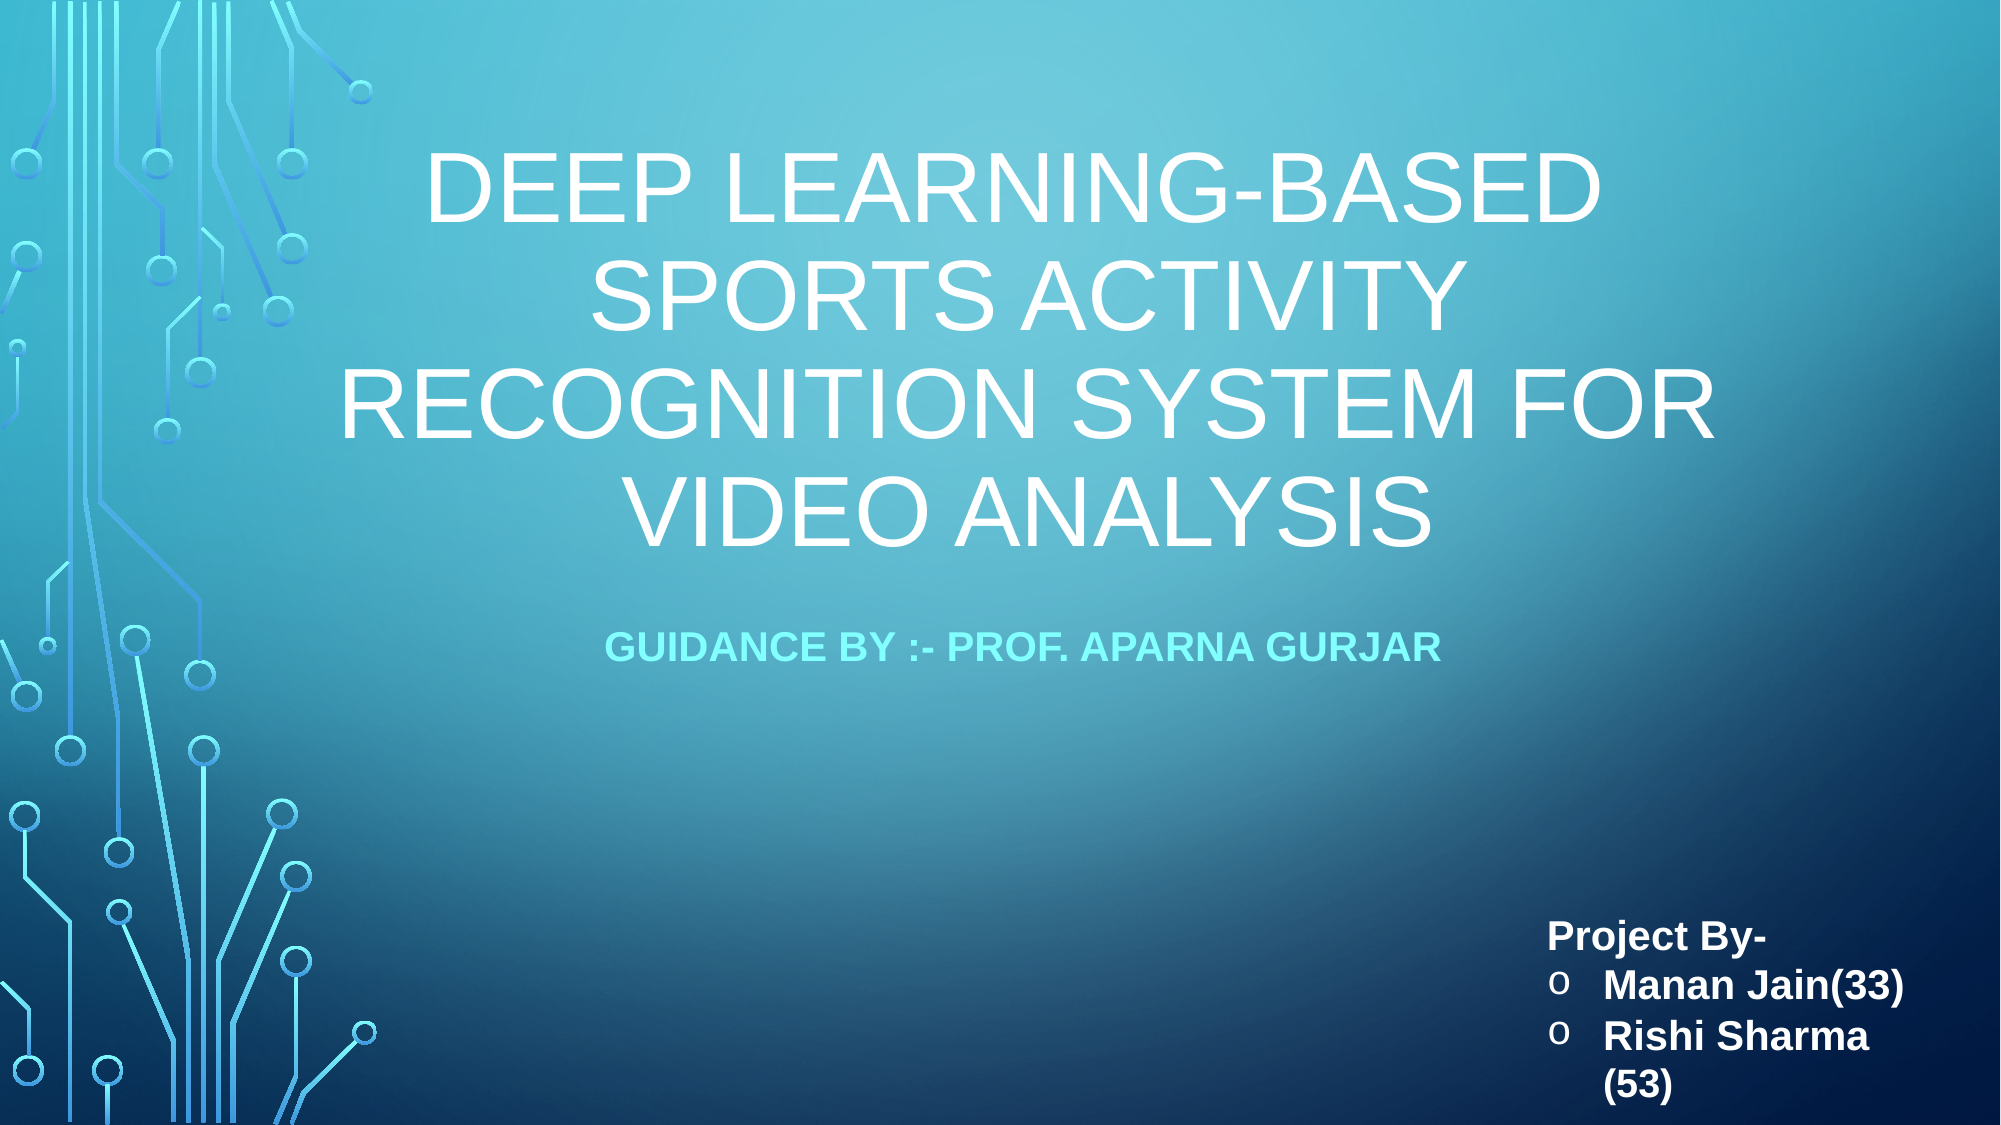

# Deep Learning-Based Sports Activity Recognition System for Video Analysis
Guidance by :- PROF. Aparna Gurjar

Project By-
Manan Jain(33)
Rishi Sharma (53)